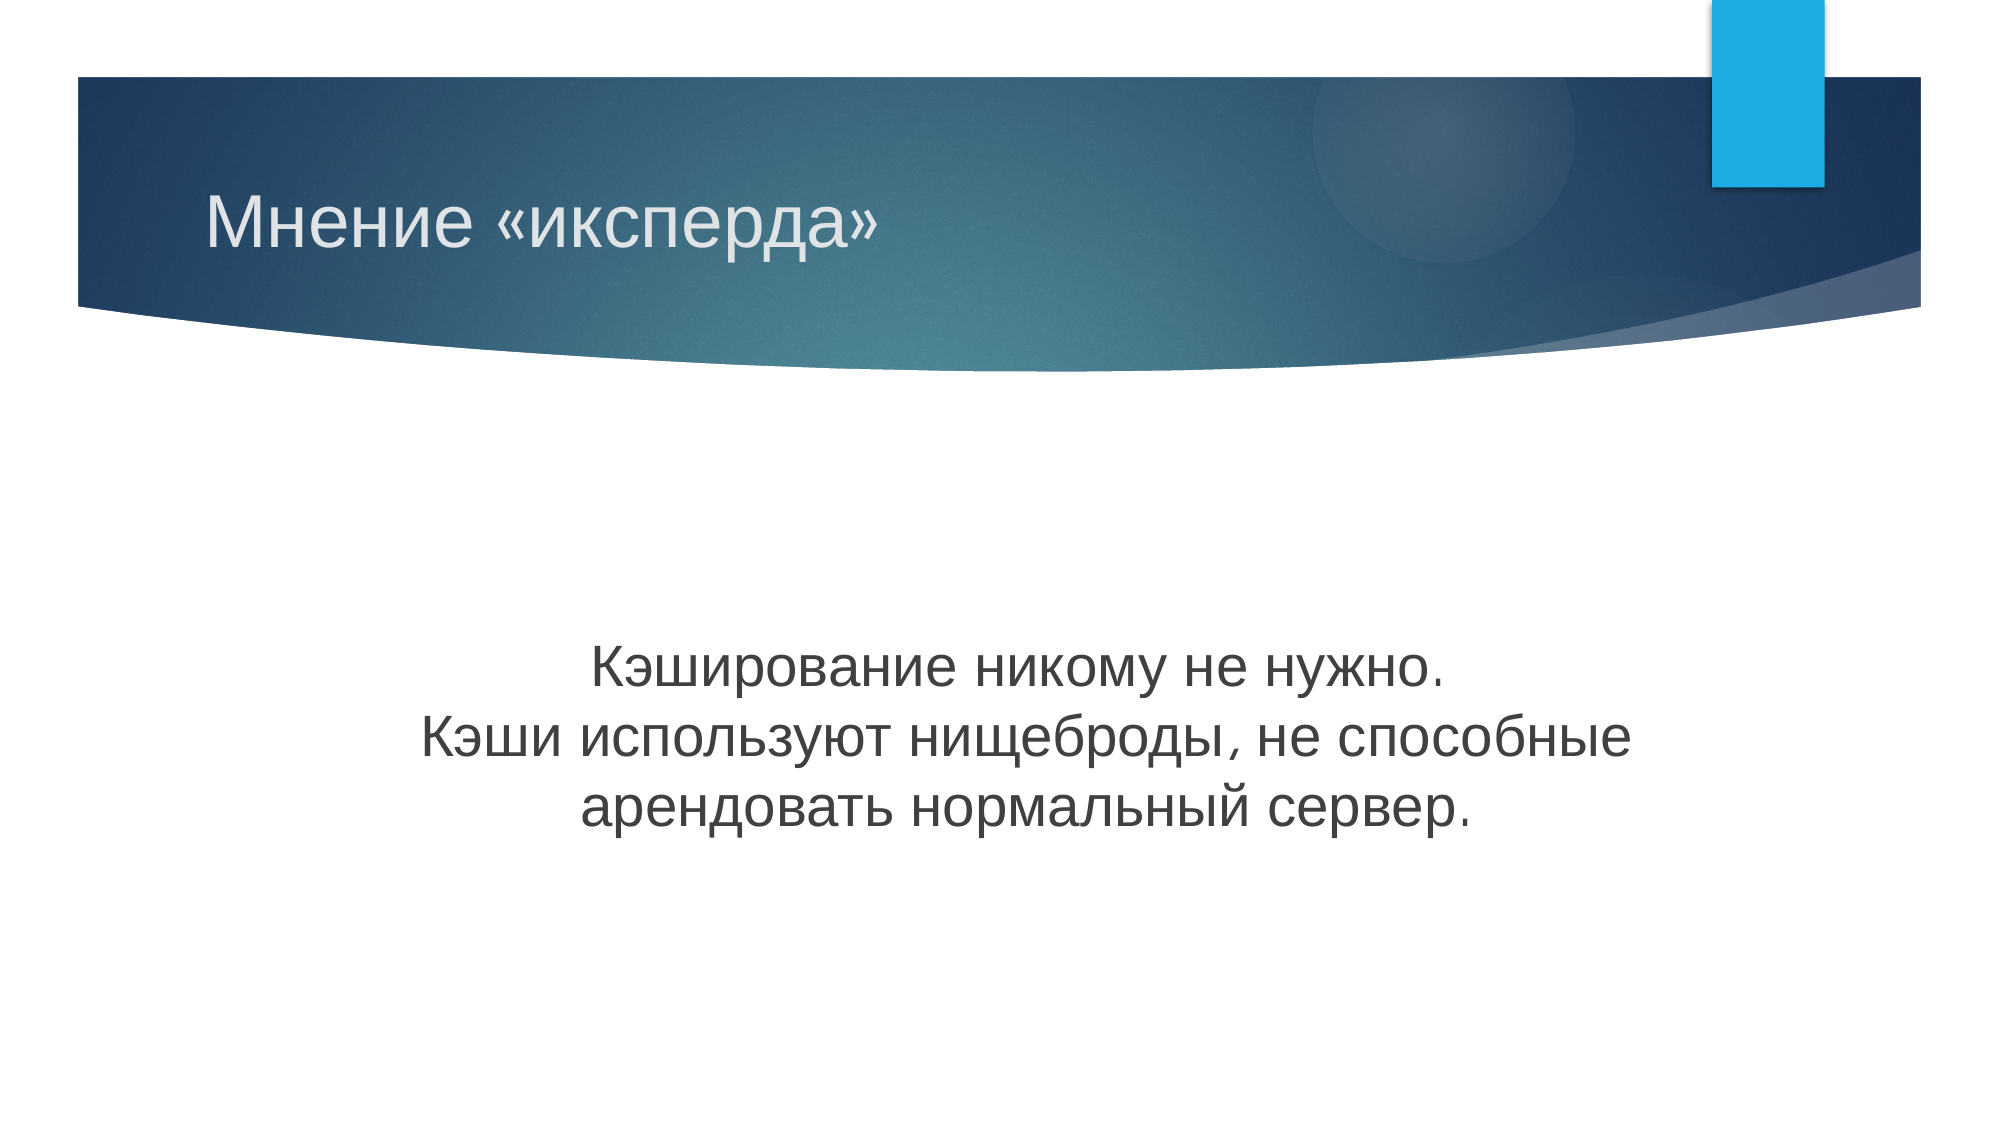

# Мнение «иксперда»
Кэширование никому не нужно.
Кэши используют нищеброды, не способные арендовать нормальный сервер.